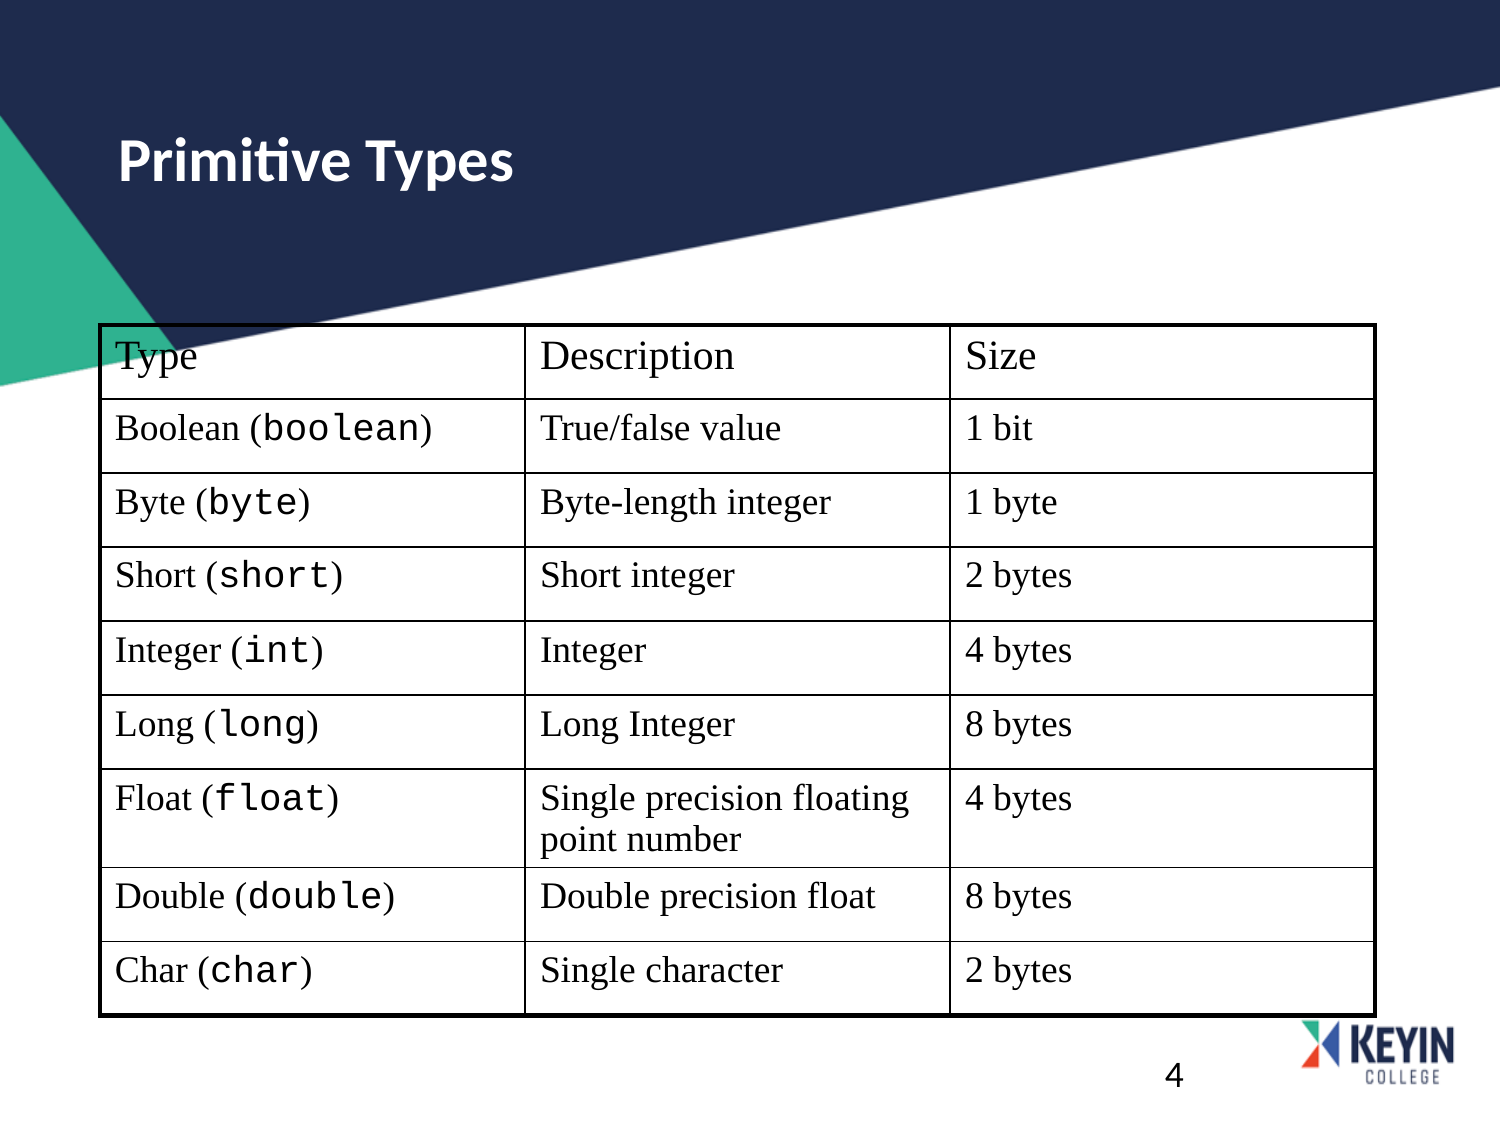

# Primitive Types
| Type | Description | Size |
| --- | --- | --- |
| Boolean (boolean) | True/false value | 1 bit |
| Byte (byte) | Byte-length integer | 1 byte |
| Short (short) | Short integer | 2 bytes |
| Integer (int) | Integer | 4 bytes |
| Long (long) | Long Integer | 8 bytes |
| Float (float) | Single precision floating point number | 4 bytes |
| Double (double) | Double precision float | 8 bytes |
| Char (char) | Single character | 2 bytes |
4